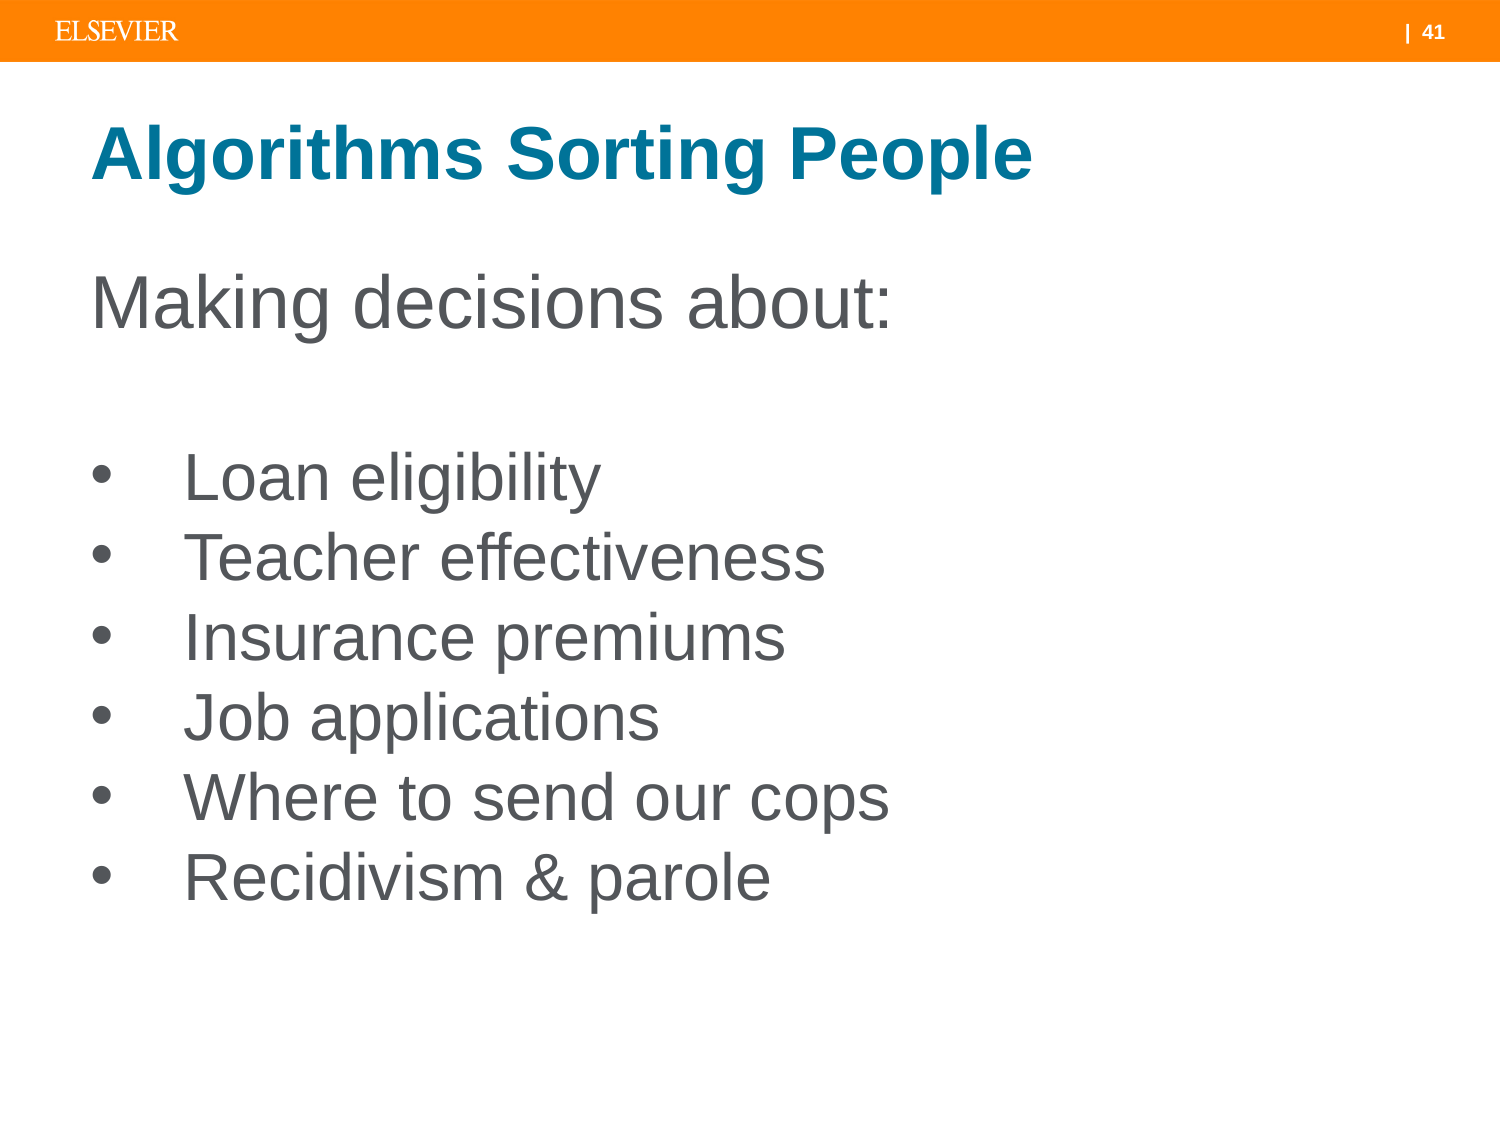

# Algorithms Sorting People
Making decisions about:

Loan eligibility
Teacher effectiveness
Insurance premiums
Job applications
Where to send our cops
Recidivism & parole